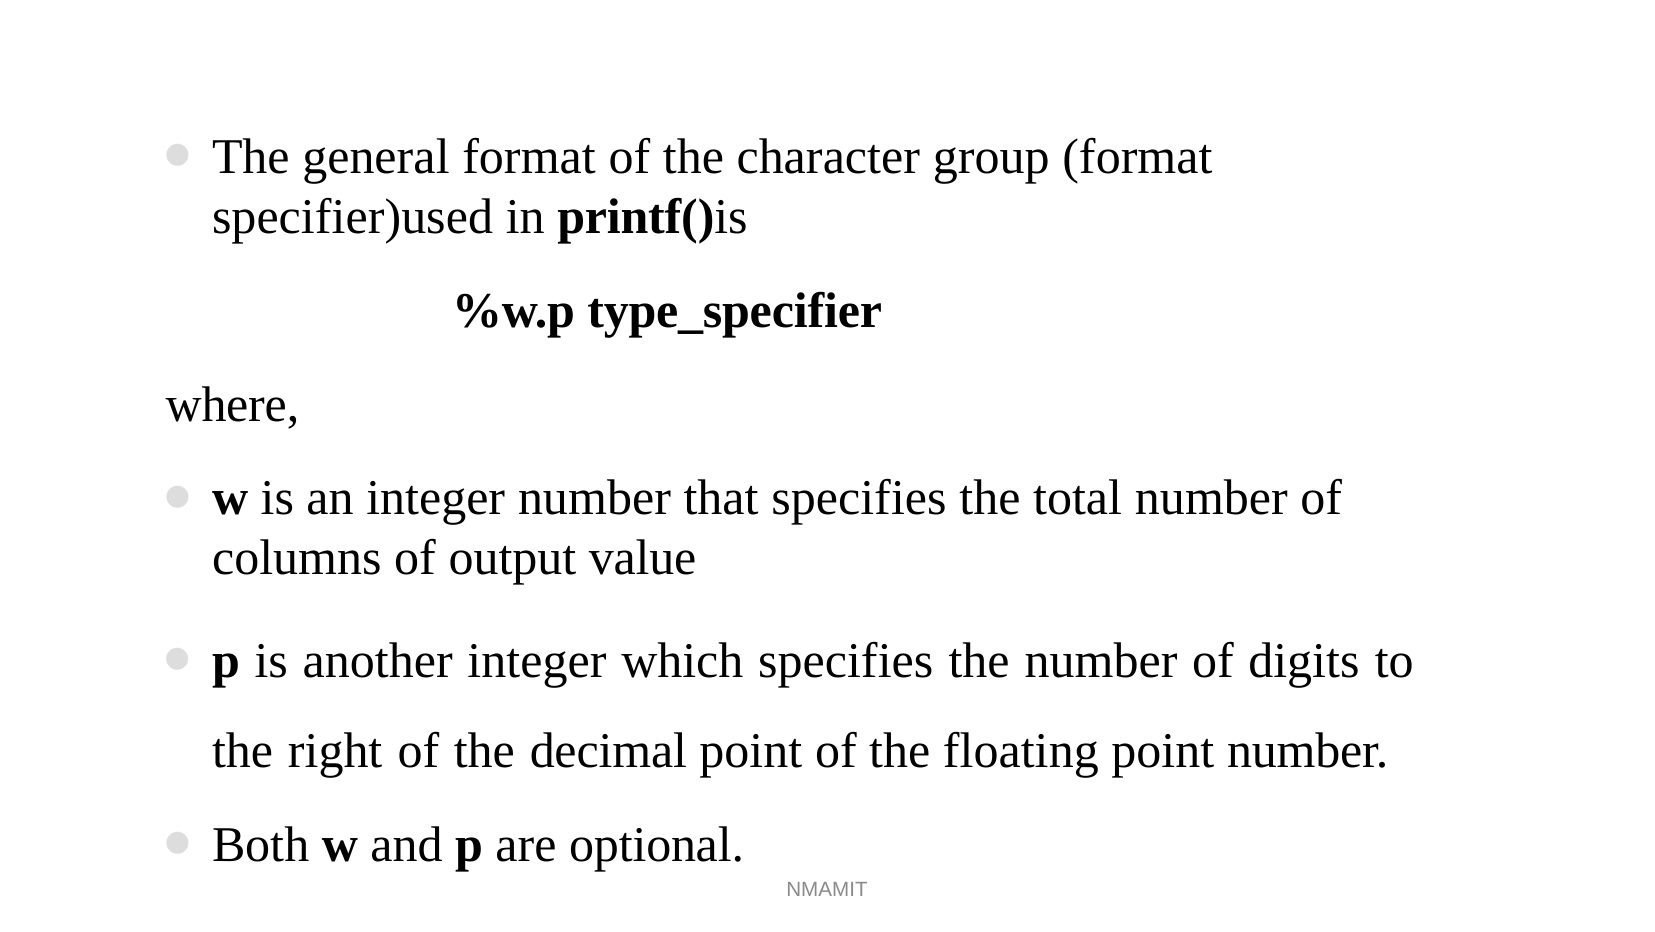

The general format of the character group (format specifier)used in printf()is
%w.p type_specifier
where,
w is an integer number that specifies the total number of columns of output value
p is another integer which specifies the number of digits to the right of the decimal point of the floating point number.
Both w and p are optional.
NMAMIT